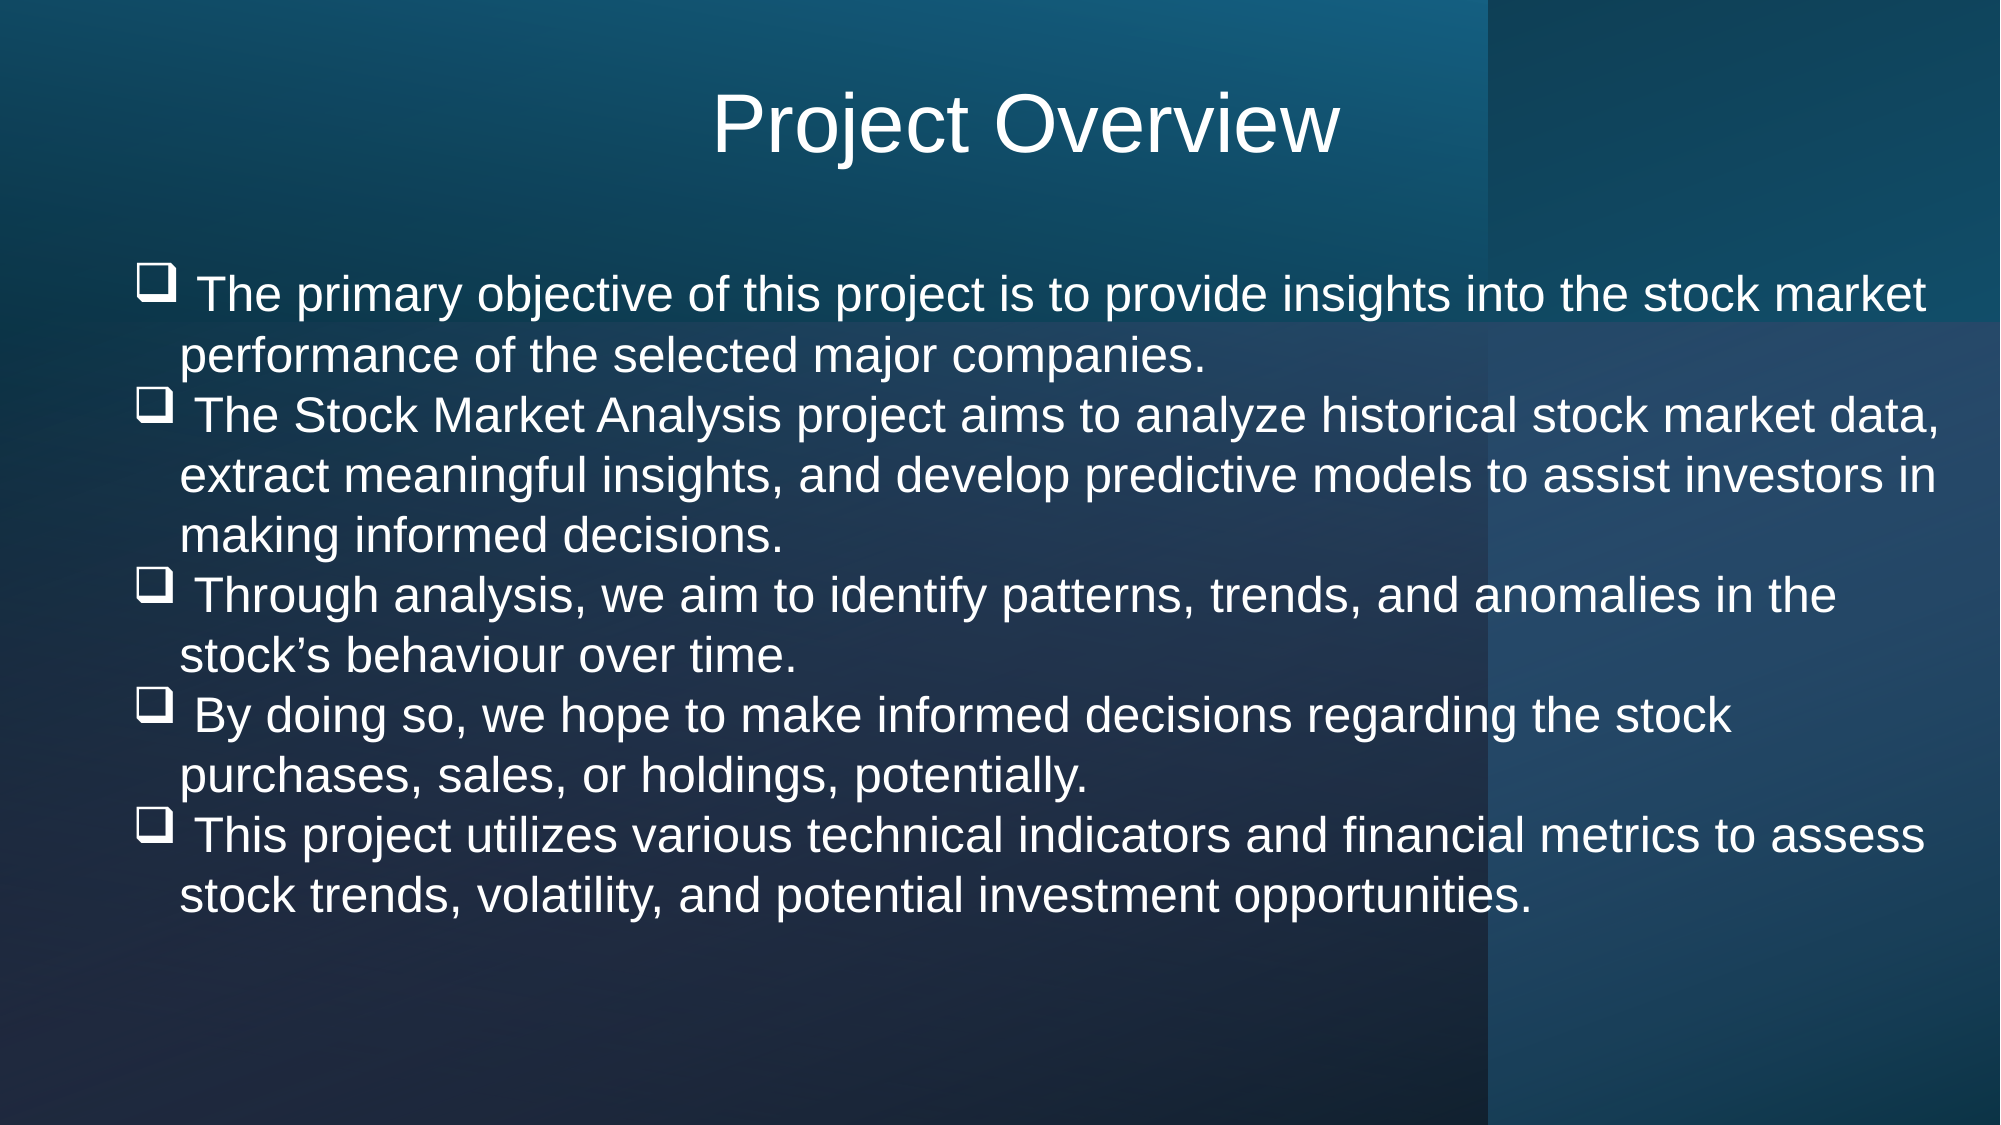

Project Overview

 The primary objective of this project is to provide insights into the stock market performance of the selected major companies.
 The Stock Market Analysis project aims to analyze historical stock market data, extract meaningful insights, and develop predictive models to assist investors in making informed decisions.
 Through analysis, we aim to identify patterns, trends, and anomalies in the stock’s behaviour over time.
 By doing so, we hope to make informed decisions regarding the stock purchases, sales, or holdings, potentially.
 This project utilizes various technical indicators and financial metrics to assess stock trends, volatility, and potential investment opportunities.